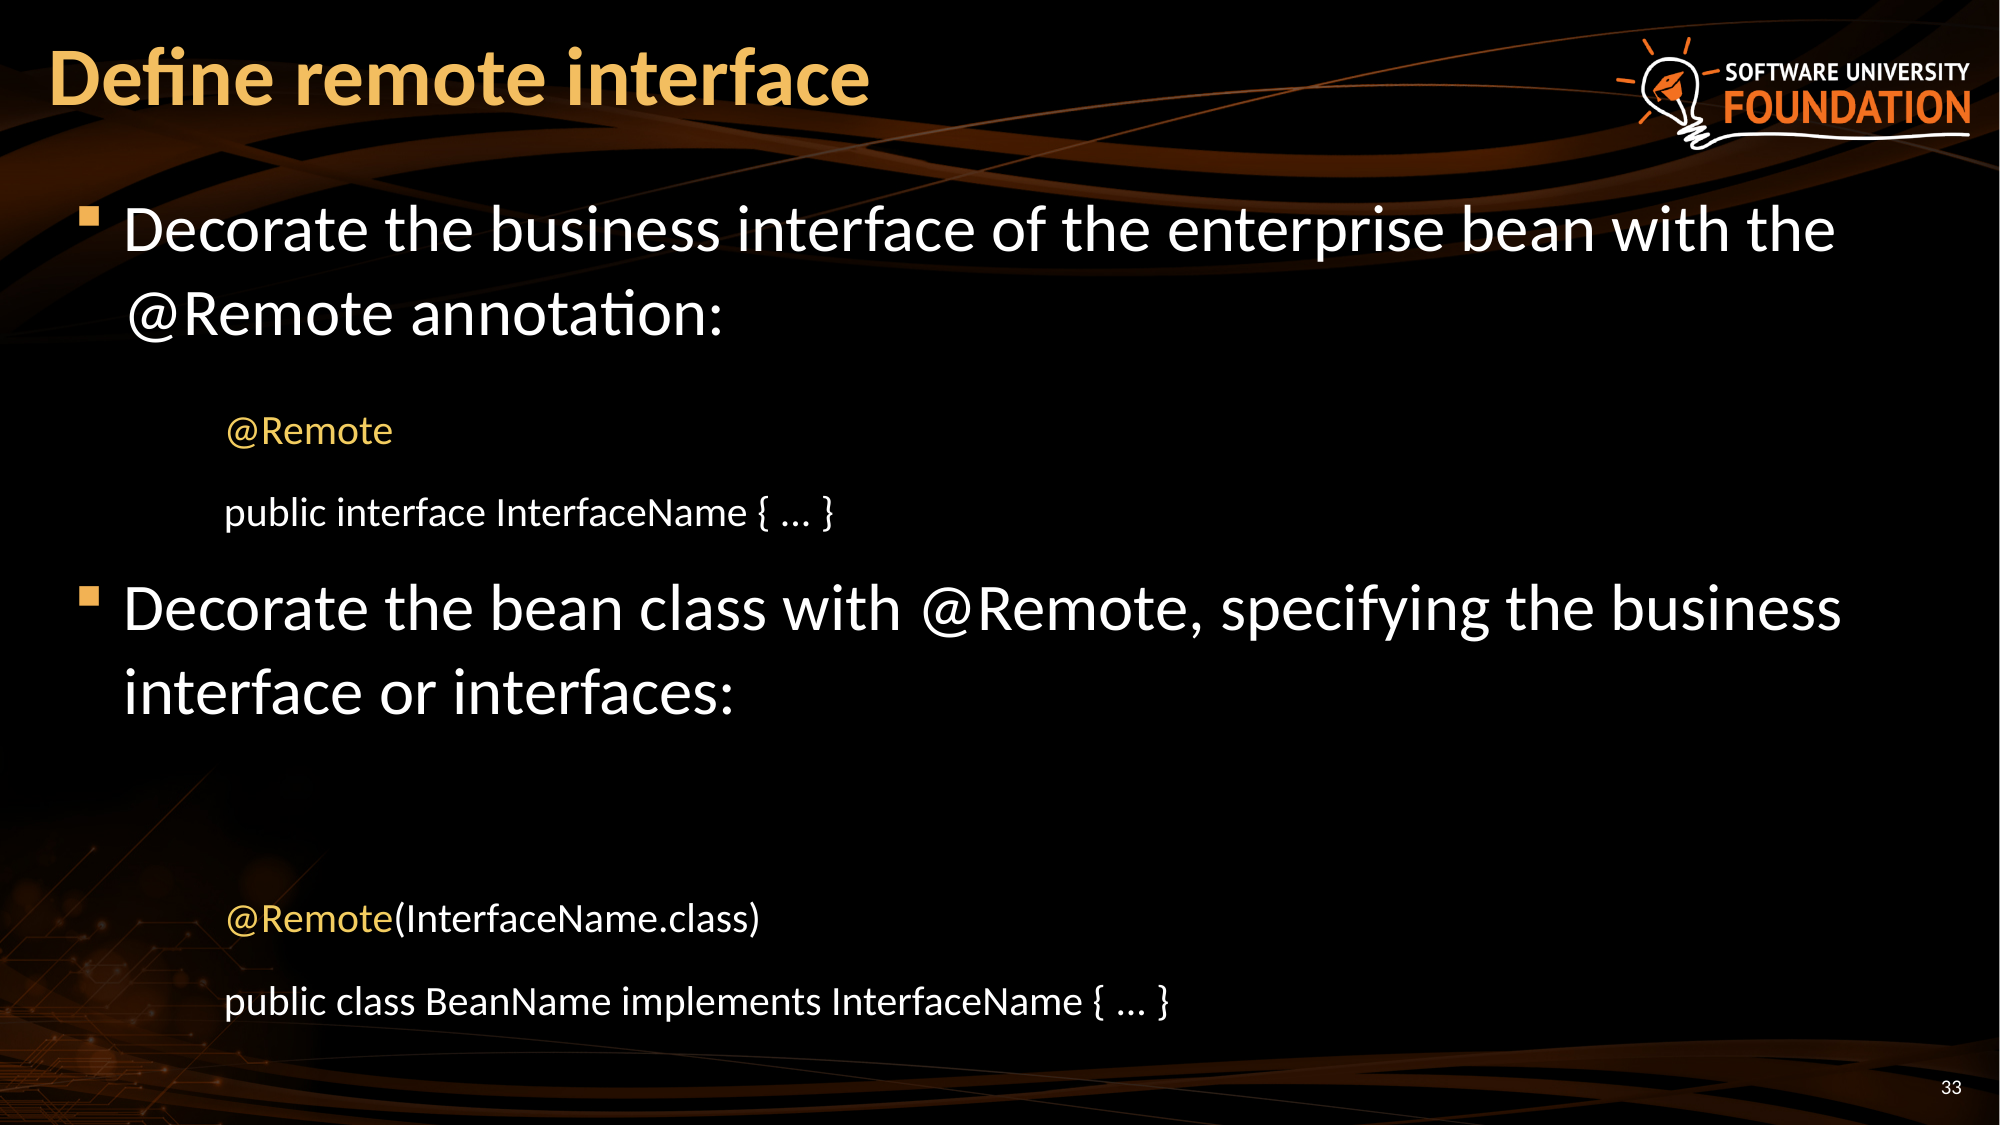

# Define remote interface

Decorate the business interface of the enterprise bean with the @Remote annotation:
	@Remote
	public interface InterfaceName { ... }
Decorate the bean class with @Remote, specifying the business interface or interfaces:

	@Remote(InterfaceName.class)
	public class BeanName implements InterfaceName { ... }
33